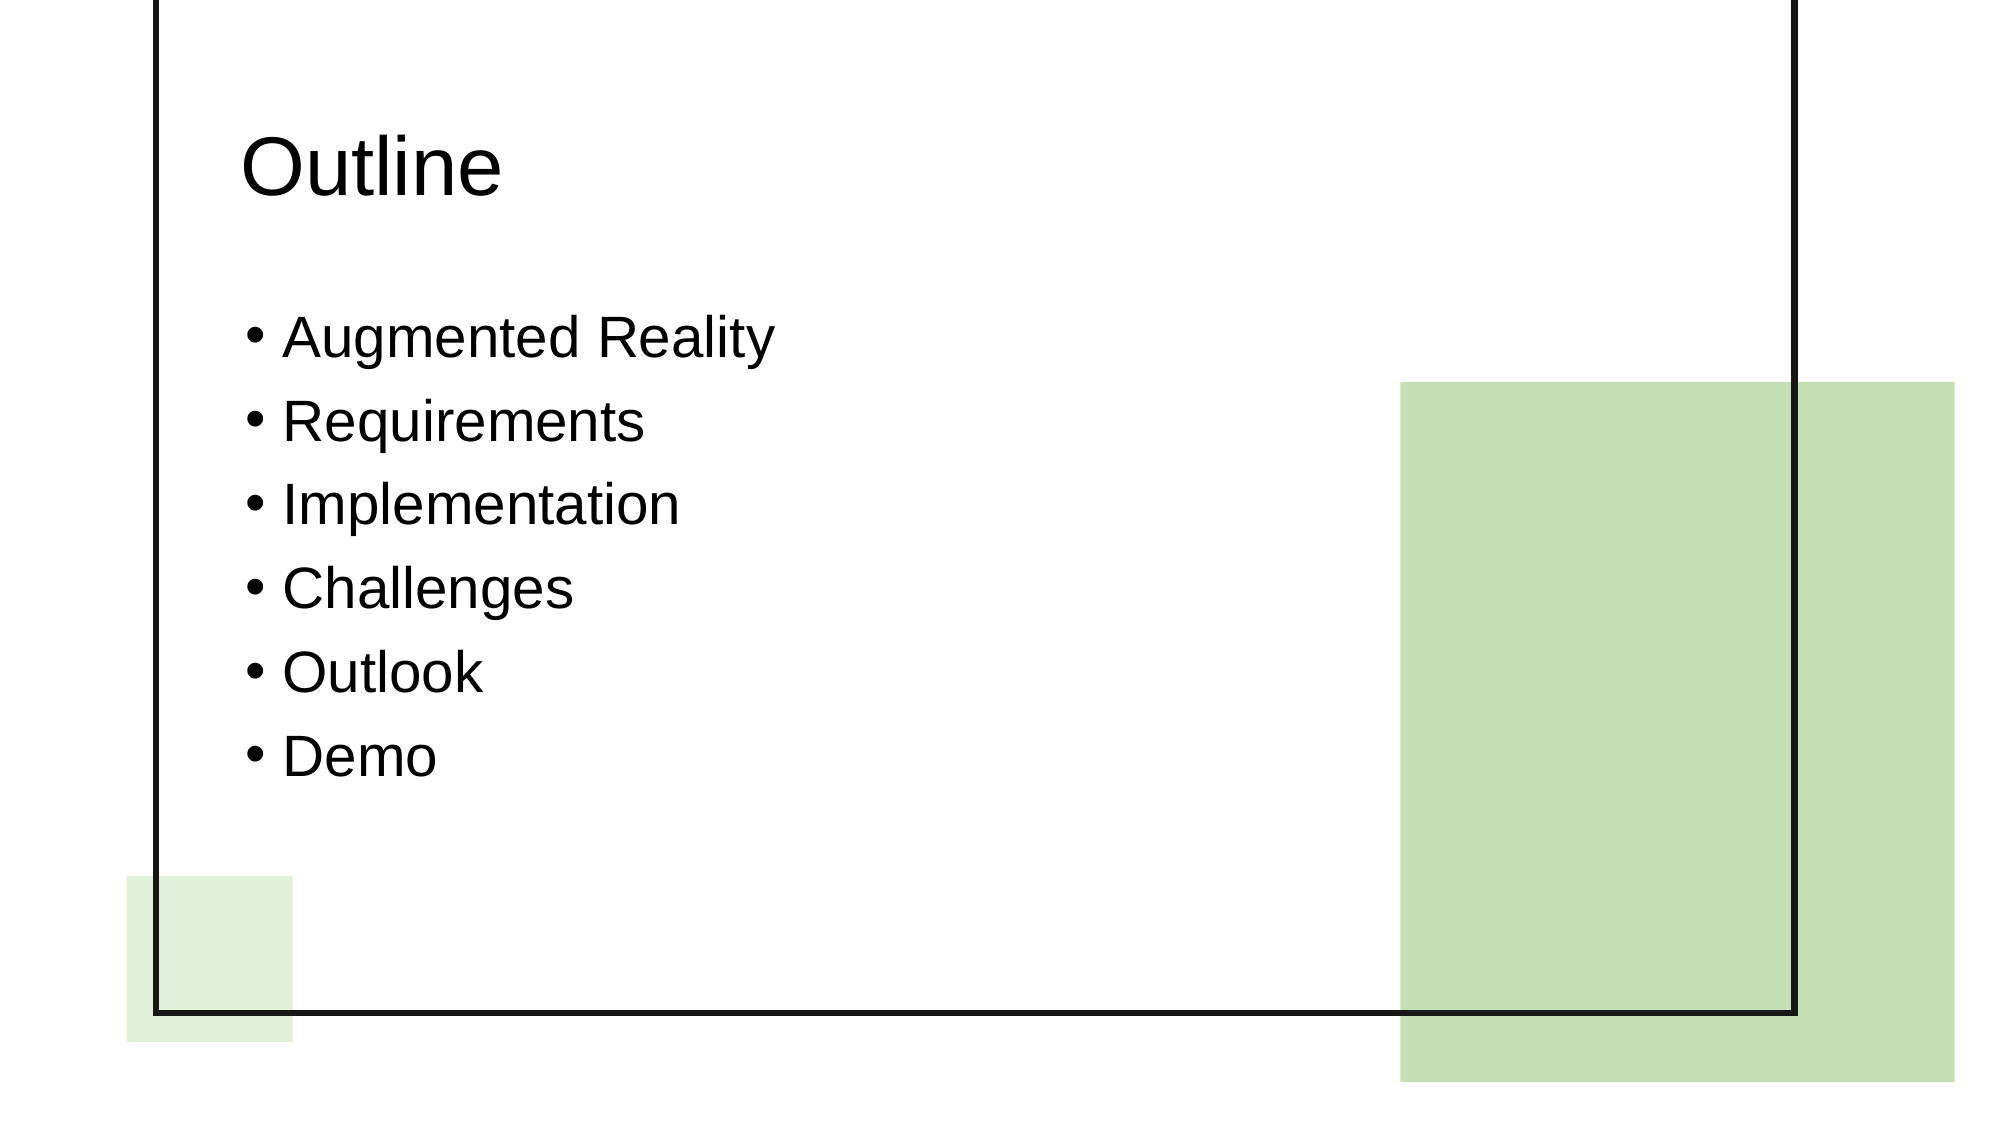

Outline
Augmented Reality
Requirements
Implementation
Challenges
Outlook
Demo